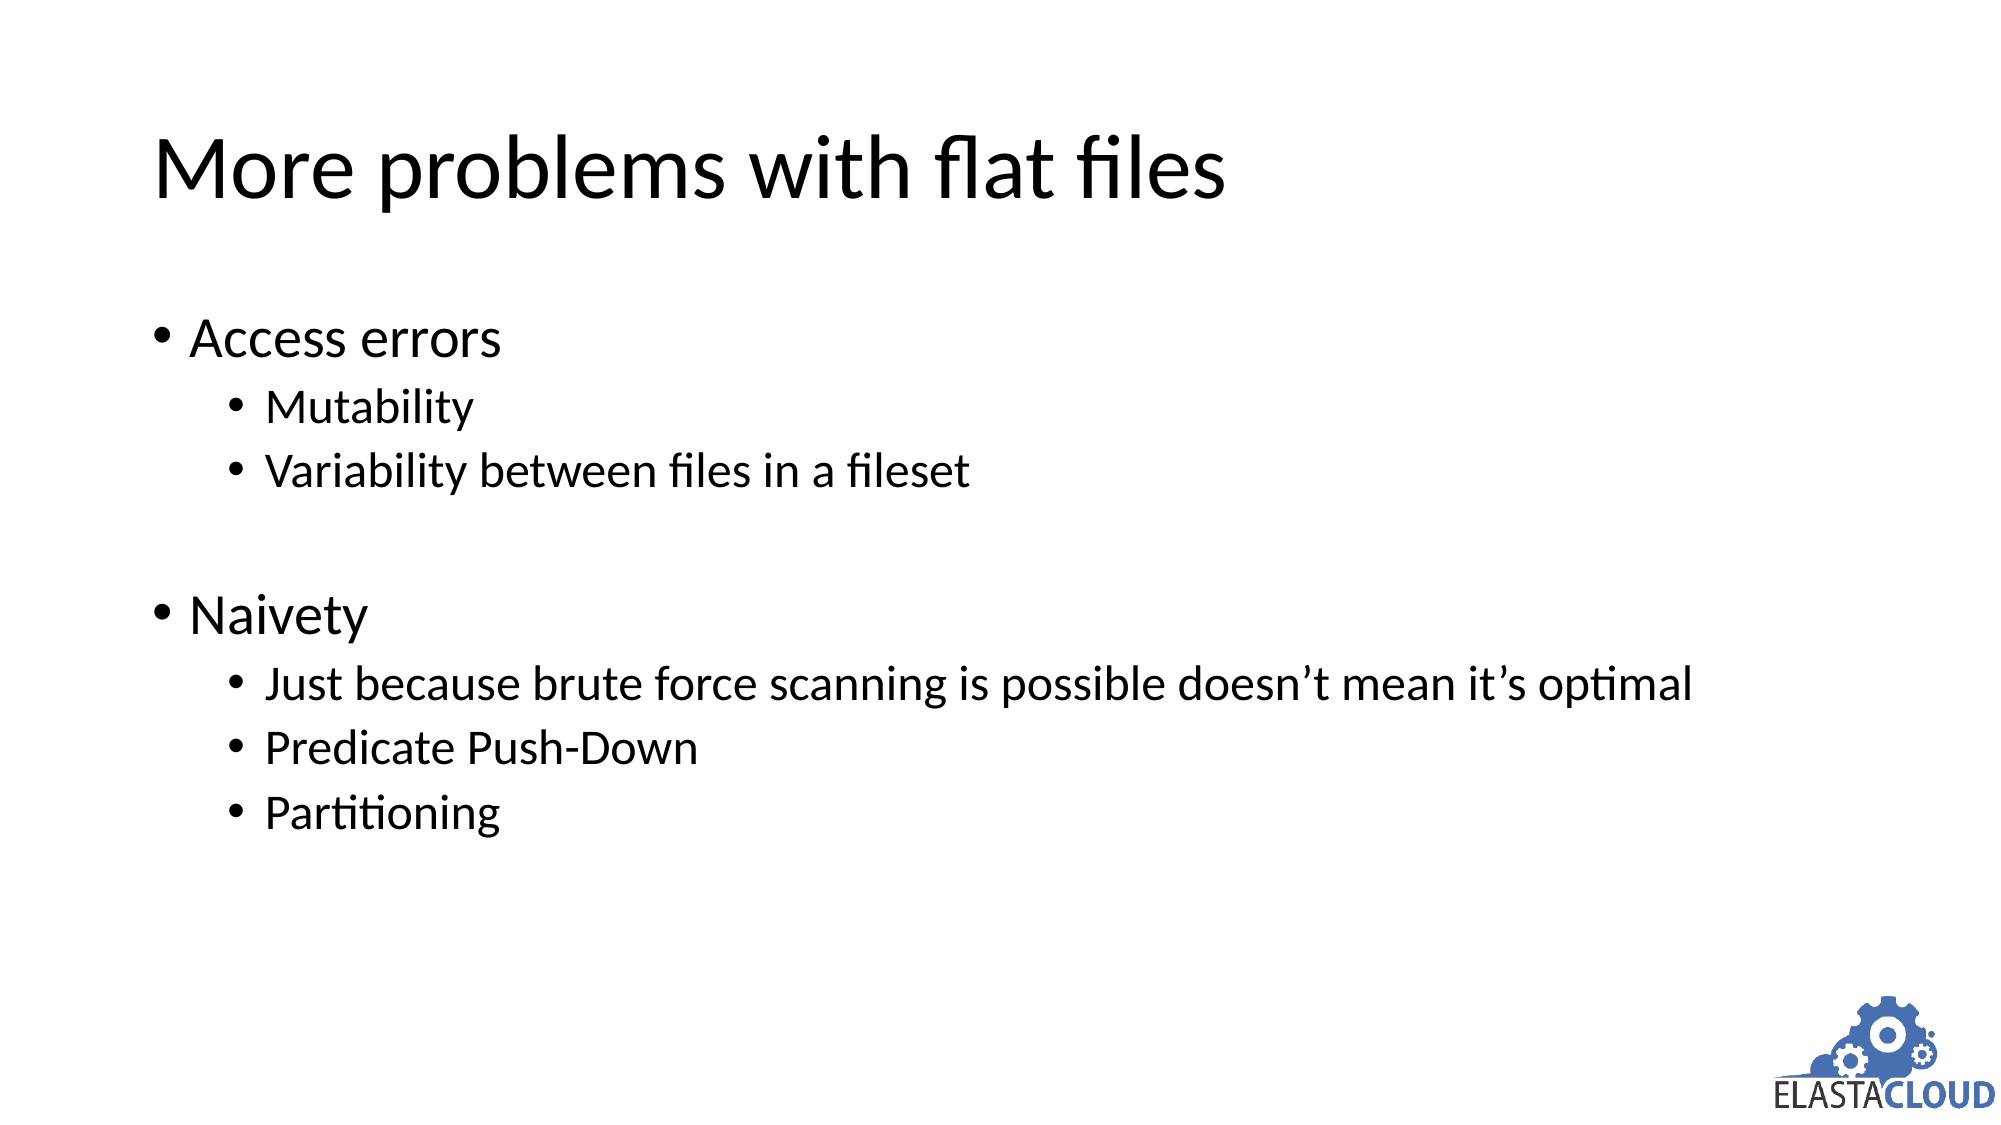

# More problems with flat files
Access errors
Mutability
Variability between files in a fileset

Naivety
Just because brute force scanning is possible doesn’t mean it’s optimal
Predicate Push-Down
Partitioning